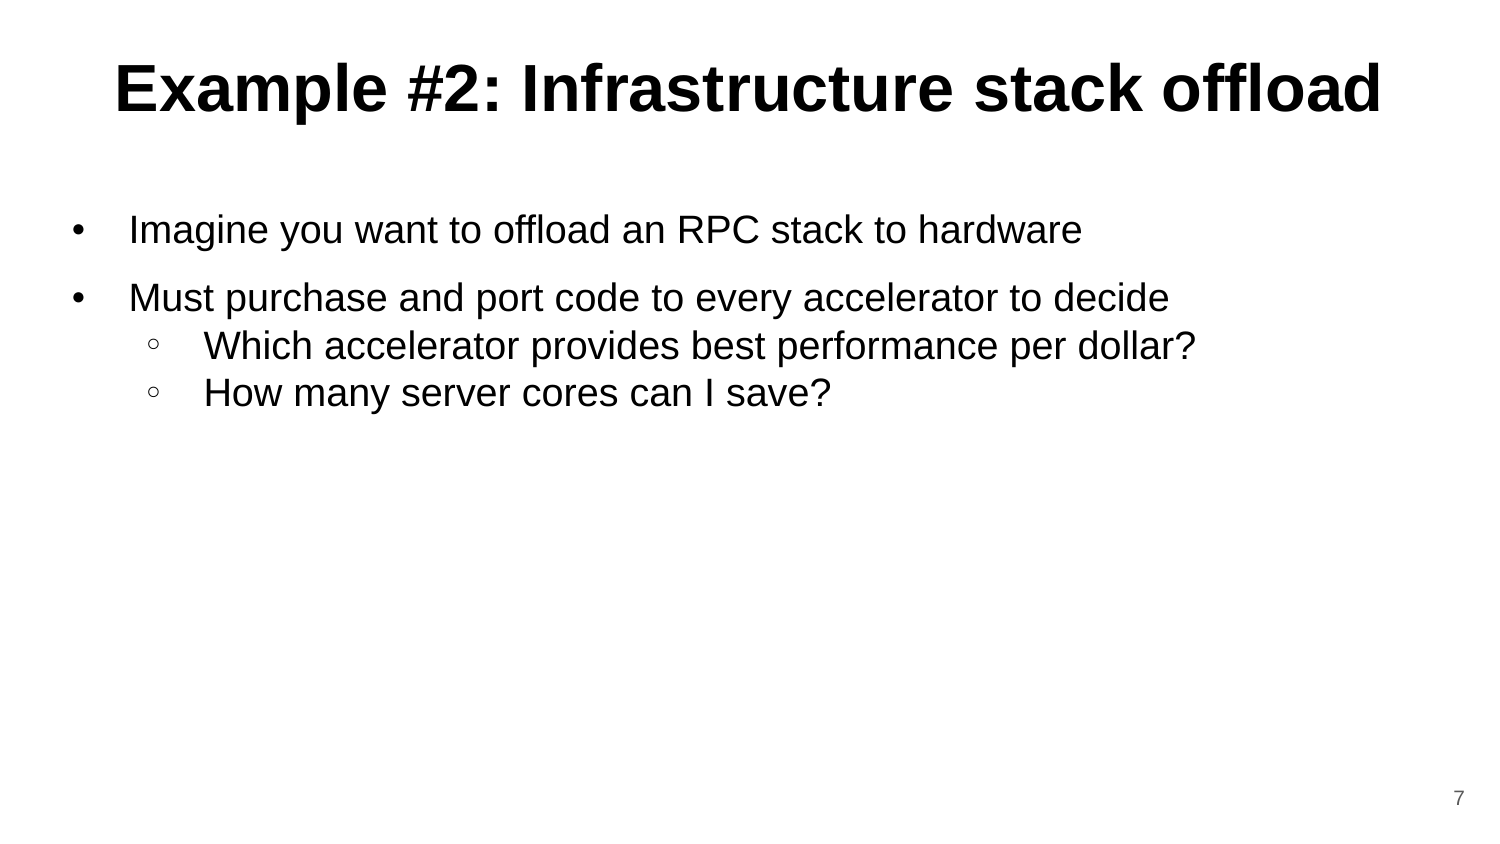

# Example #2: Infrastructure stack offload
Imagine you want to offload an RPC stack to hardware
Must purchase and port code to every accelerator to decide
Which accelerator provides best performance per dollar?
How many server cores can I save?
7